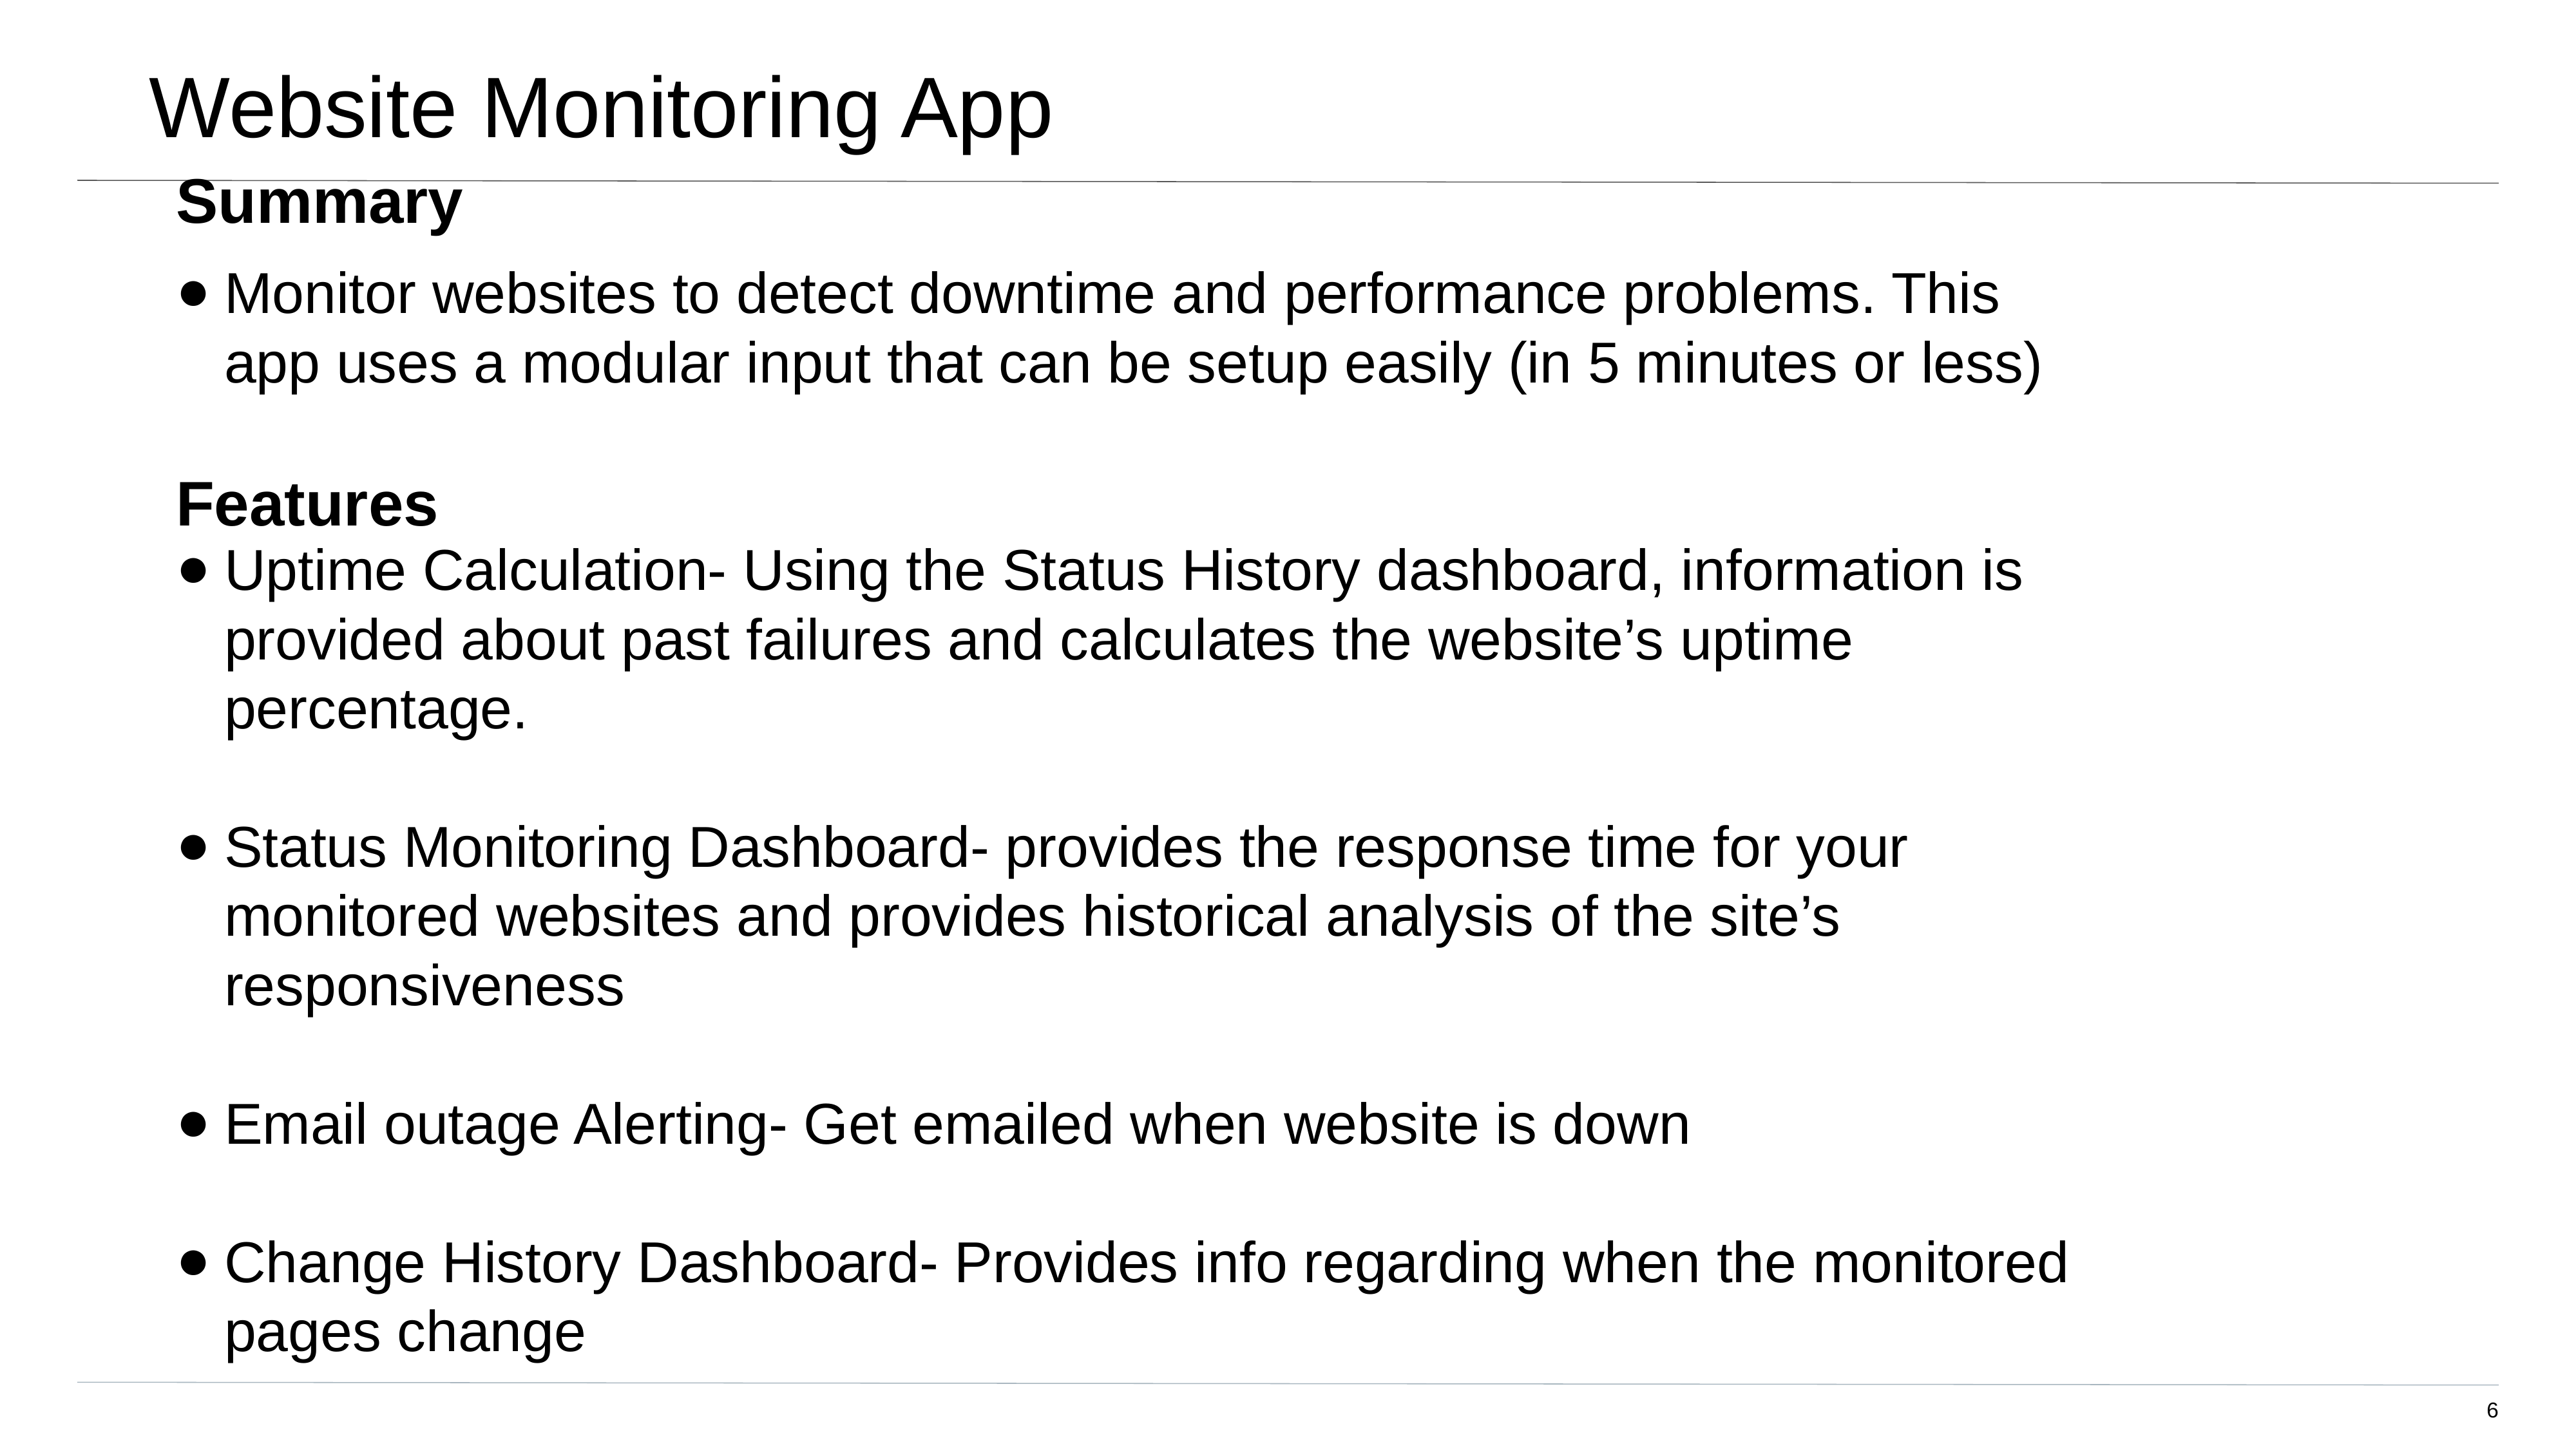

# Website Monitoring App
Summary

Features
Monitor websites to detect downtime and performance problems. This app uses a modular input that can be setup easily (in 5 minutes or less)

Uptime Calculation- Using the Status History dashboard, information is provided about past failures and calculates the website’s uptime percentage.

Status Monitoring Dashboard- provides the response time for your monitored websites and provides historical analysis of the site’s responsiveness

Email outage Alerting- Get emailed when website is down

Change History Dashboard- Provides info regarding when the monitored pages change
6